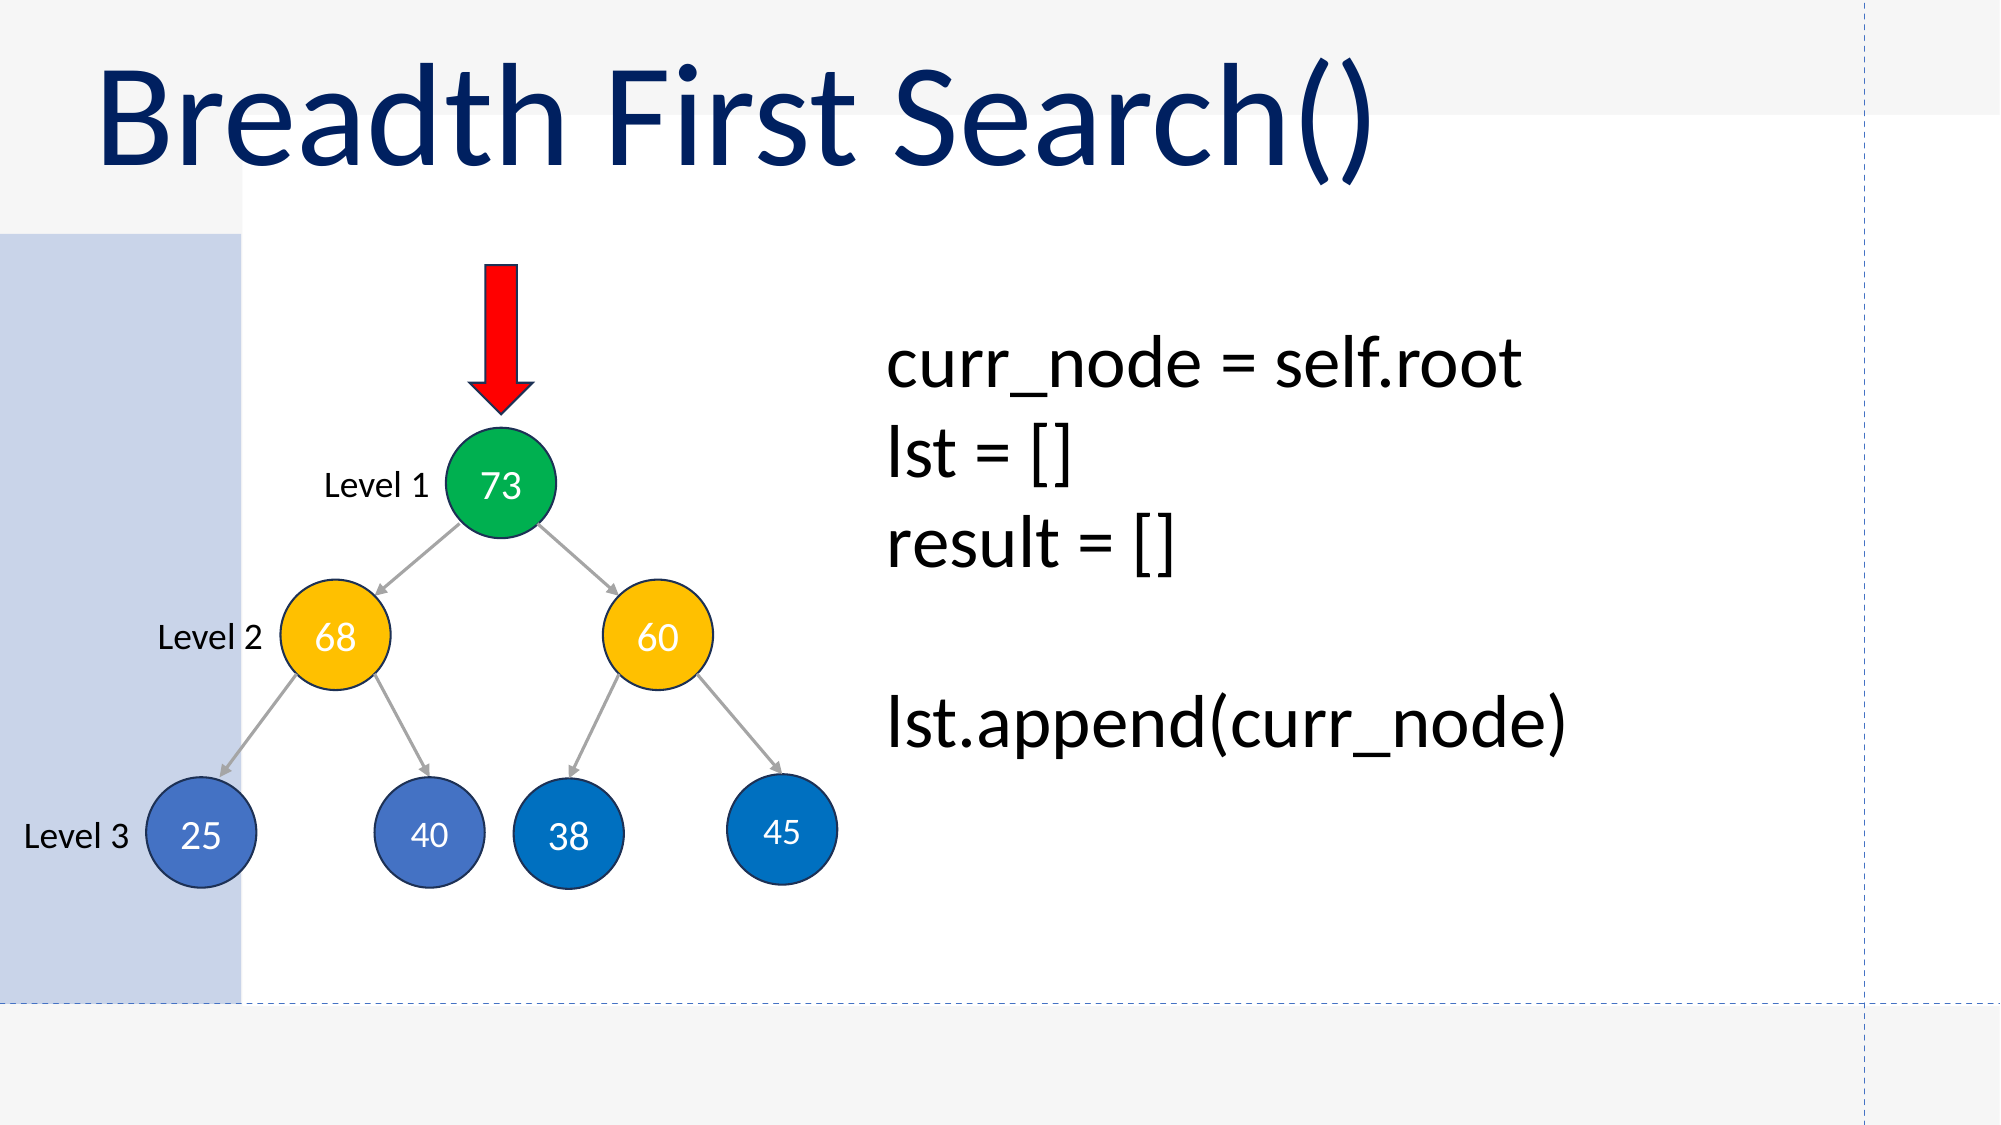

# Breadth First Search()

curr_node = self.root
lst = []
result = []

lst.append(curr_node)

73
Level 1
68
60
Level 2
45
25
40
38
Level 3